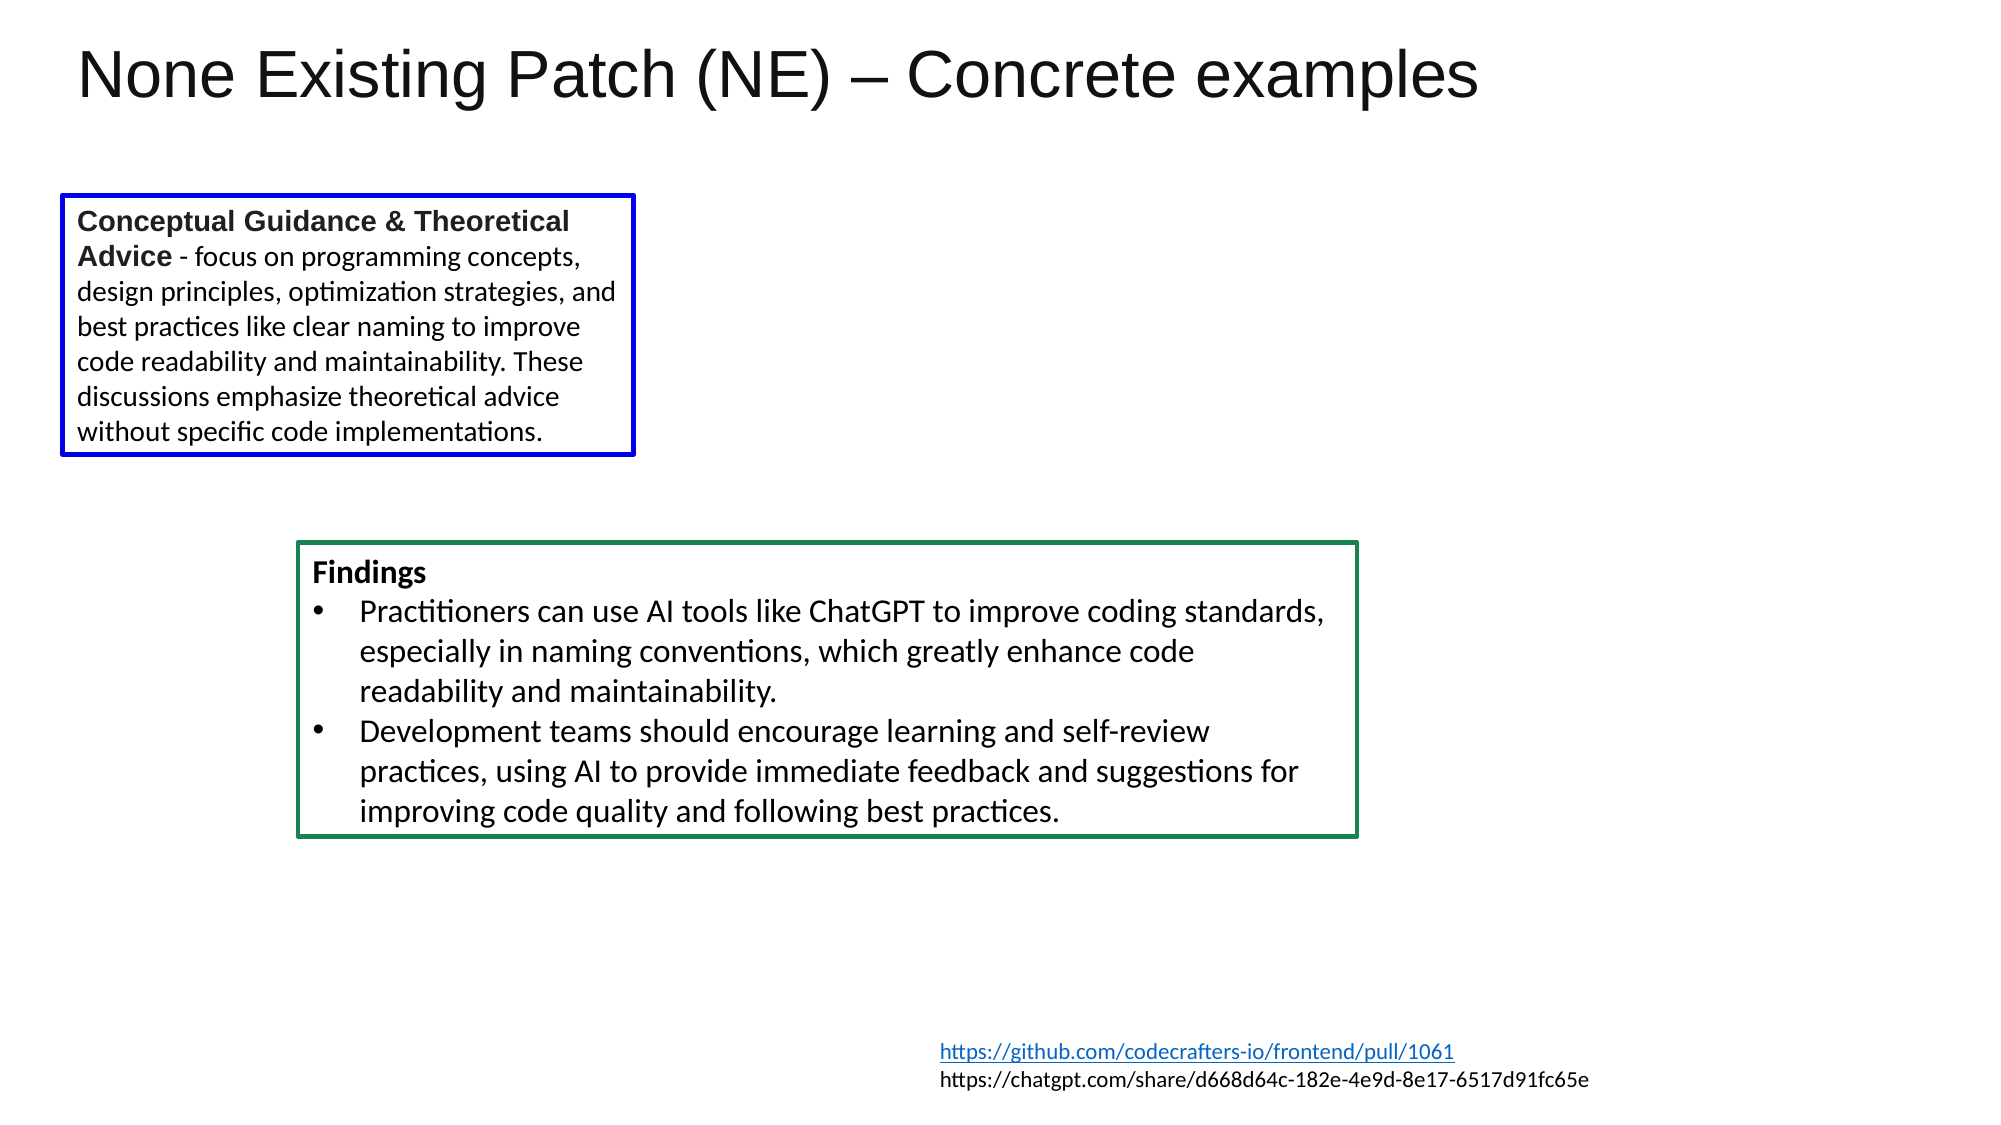

# None Existing Patch (NE) – Concrete examples
Conceptual Guidance & Theoretical Advice - focus on programming concepts, design principles, optimization strategies, and best practices like clear naming to improve code readability and maintainability. These discussions emphasize theoretical advice without specific code implementations.
Findings
Practitioners can use AI tools like ChatGPT to improve coding standards, especially in naming conventions, which greatly enhance code readability and maintainability.
Development teams should encourage learning and self-review practices, using AI to provide immediate feedback and suggestions for improving code quality and following best practices.
https://github.com/codecrafters-io/frontend/pull/1061
https://chatgpt.com/share/d668d64c-182e-4e9d-8e17-6517d91fc65e